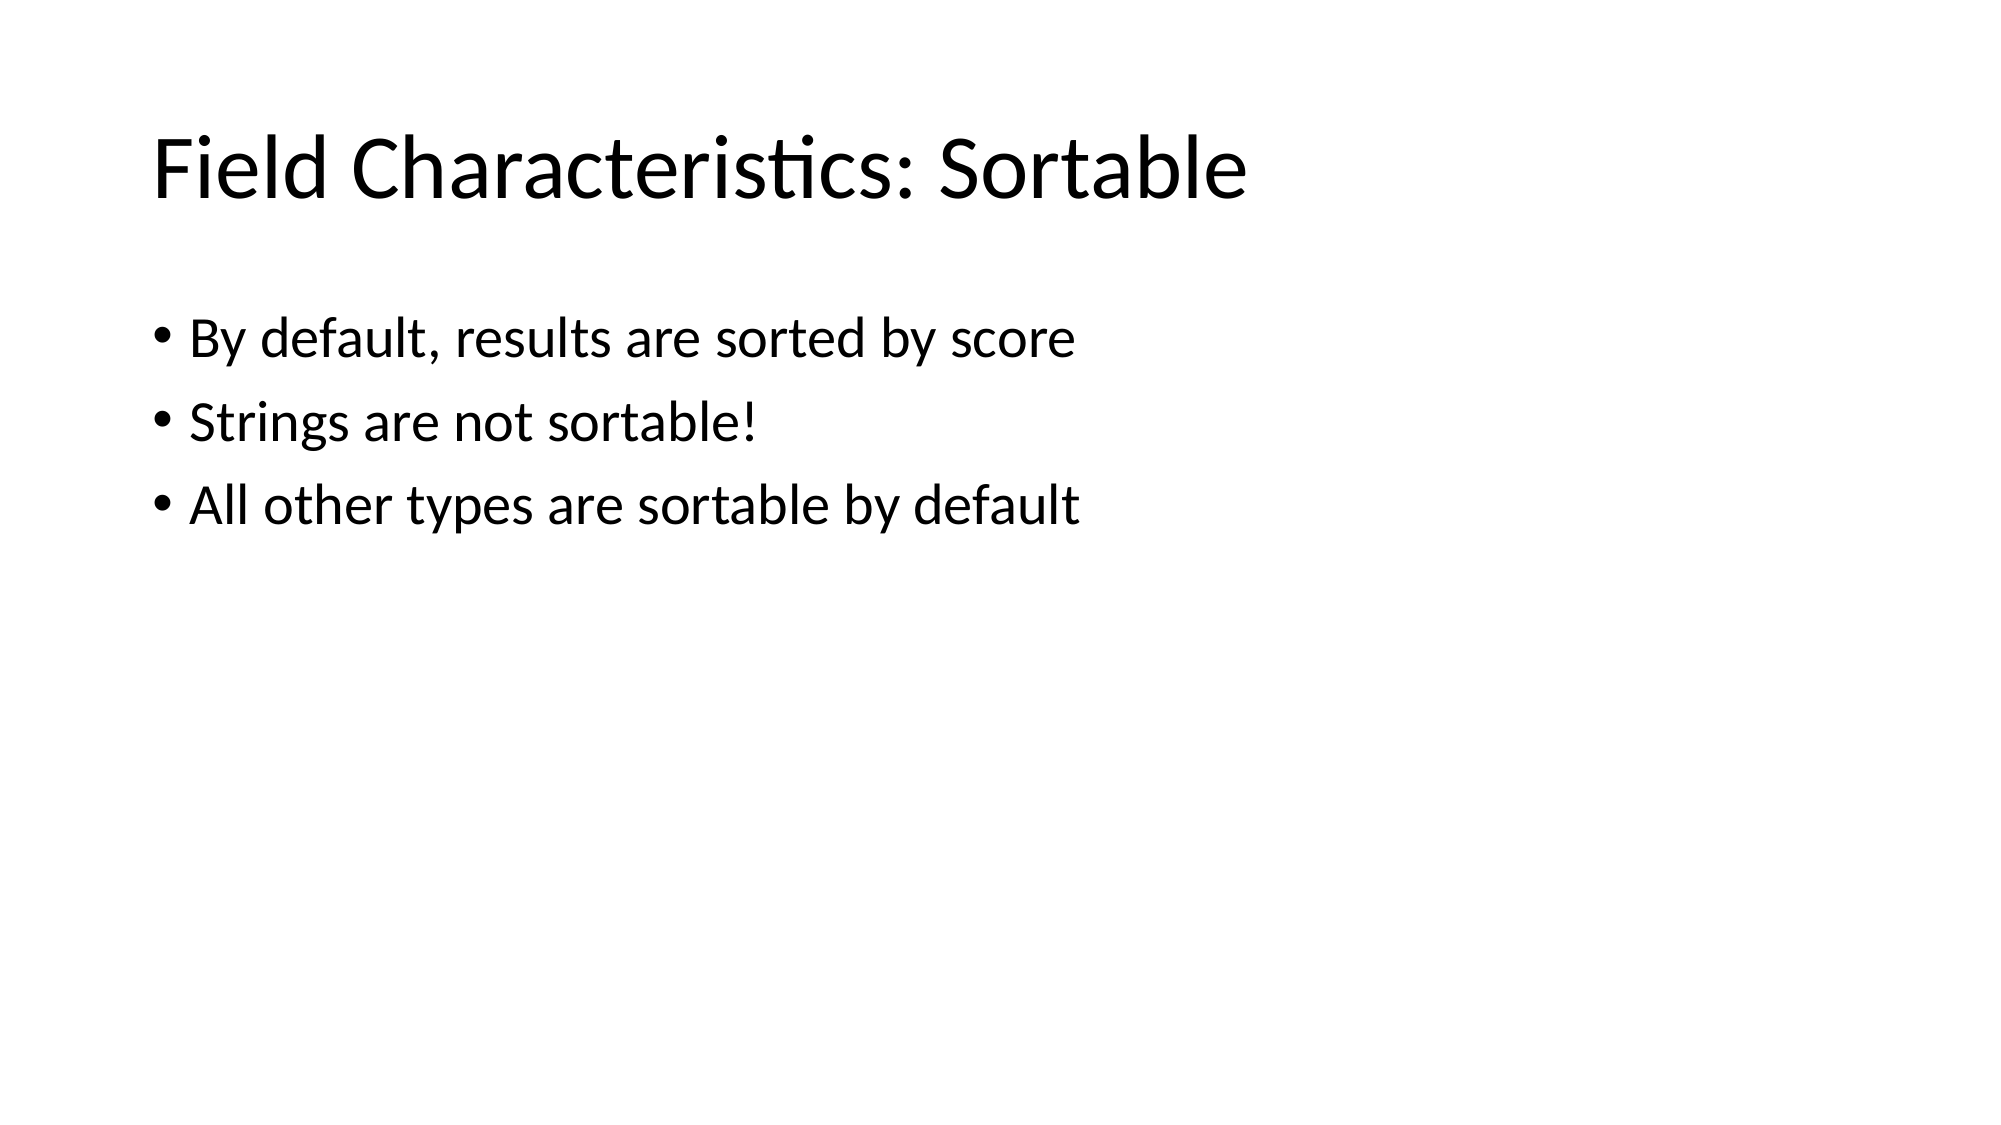

# Field Characteristics: Sortable
By default, results are sorted by score
Strings are not sortable!
All other types are sortable by default